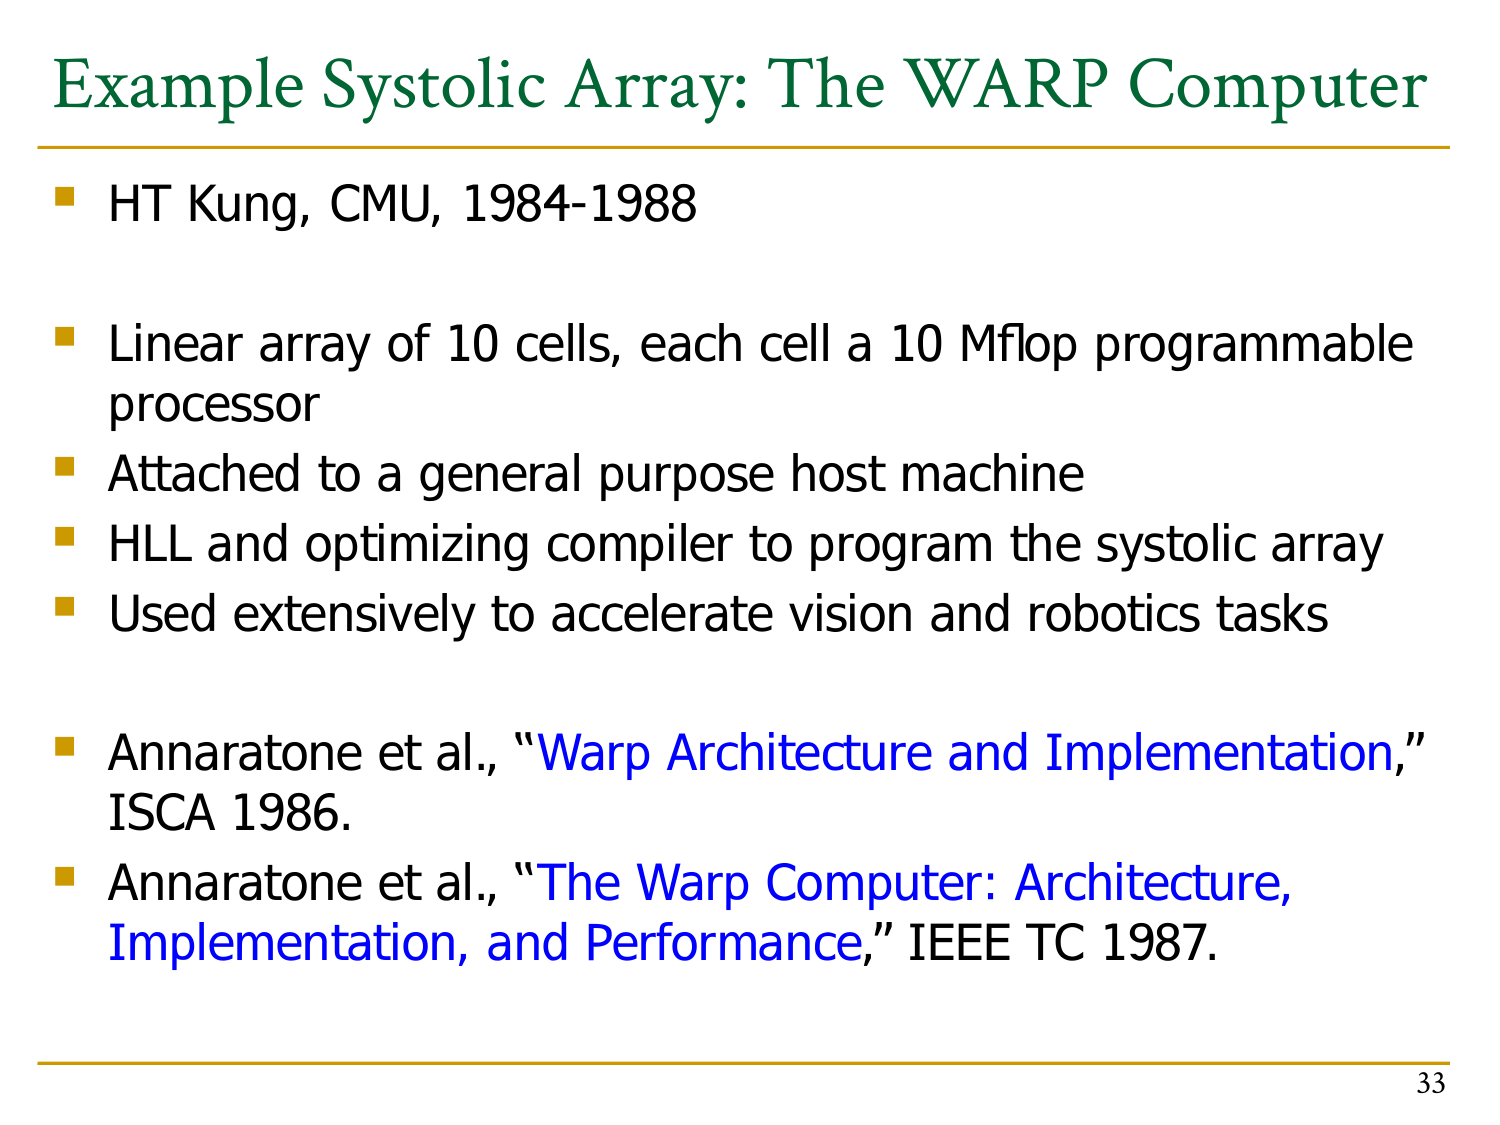

# Example Systolic Array: The WARP Computer
HT Kung, CMU, 1984-1988

Linear array of 10 cells, each cell a 10 Mflop programmable processor
Attached to a general purpose host machine
HLL and optimizing compiler to program the systolic array
Used extensively to accelerate vision and robotics tasks

Annaratone et al., “Warp Architecture and Implementation,” ISCA 1986.
Annaratone et al., “The Warp Computer: Architecture, Implementation, and Performance,” IEEE TC 1987.
33